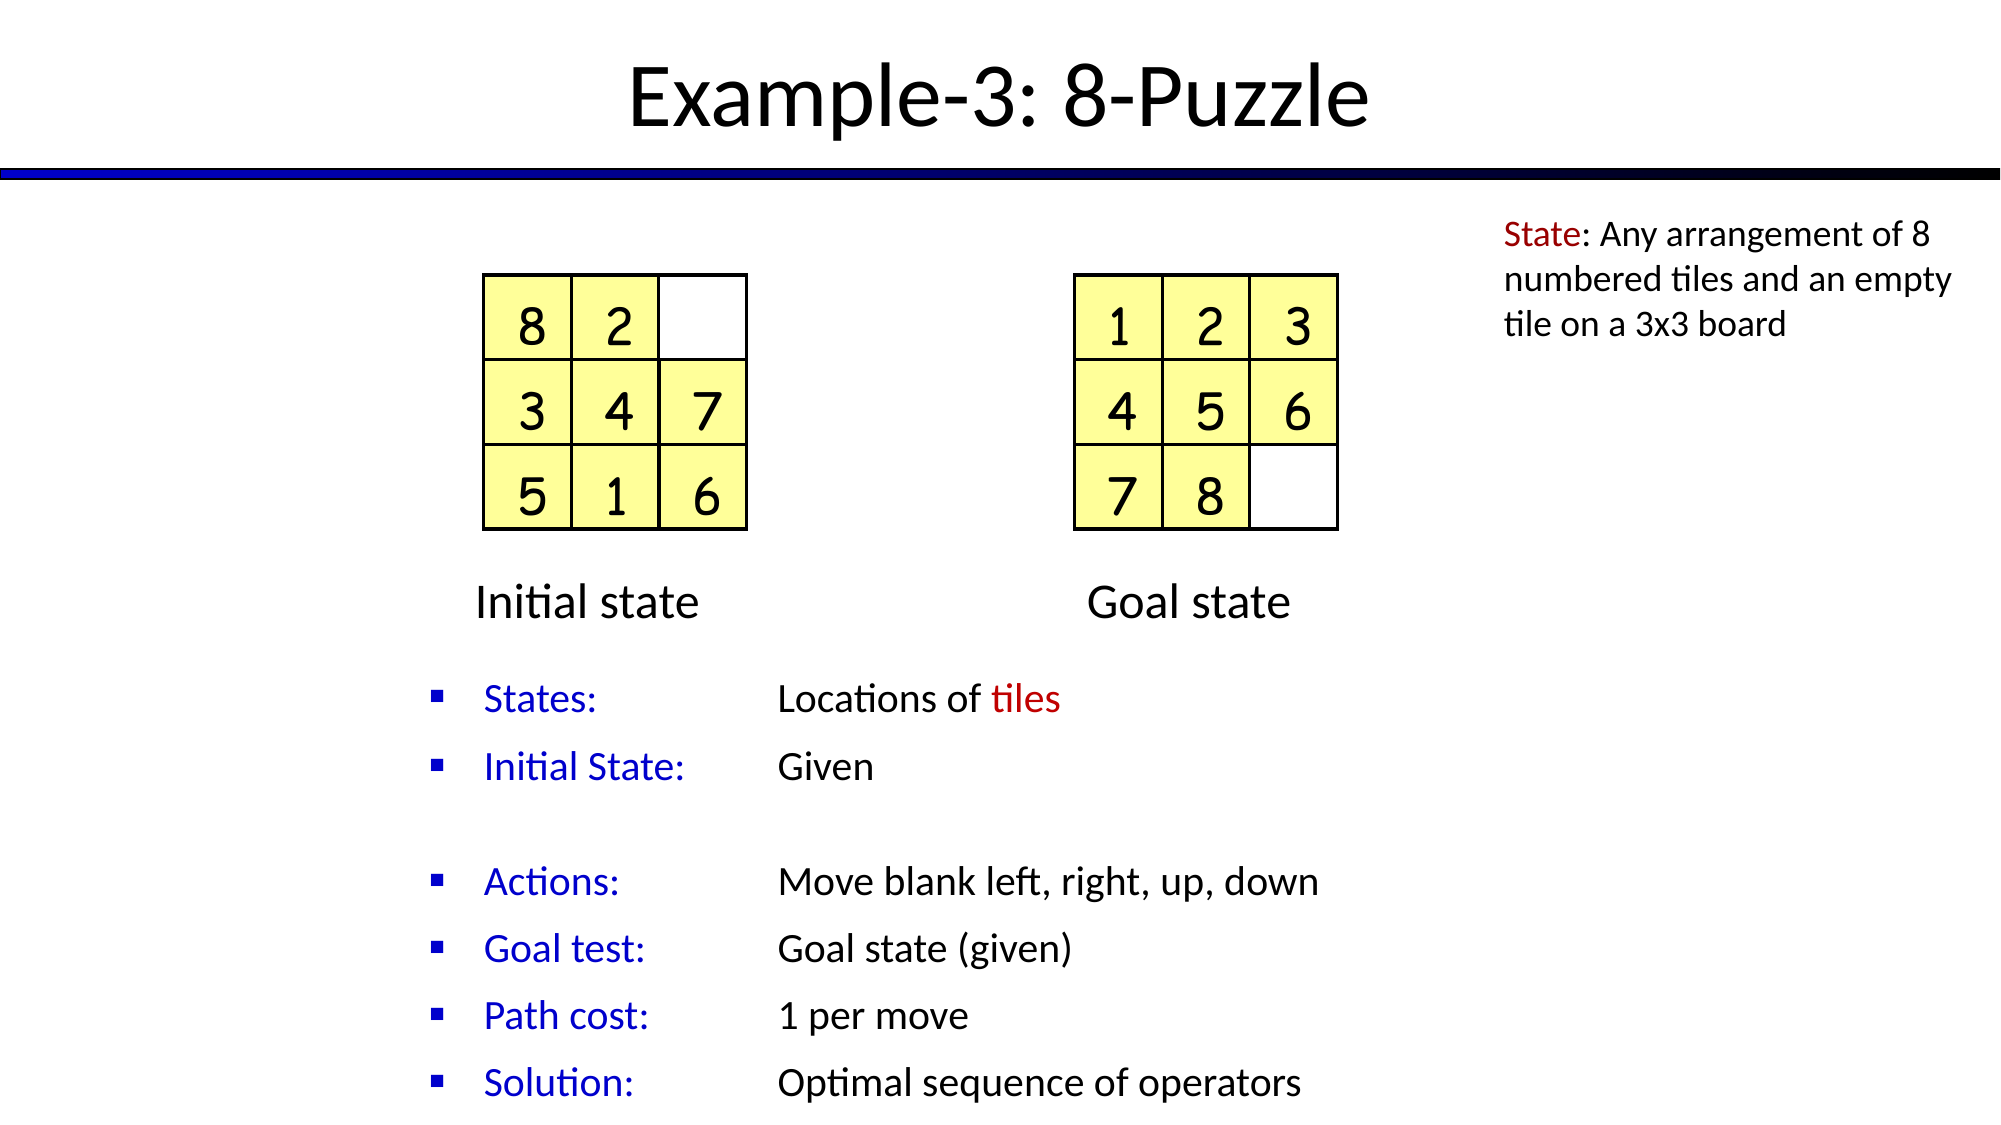

Example-3: 8-Puzzle
State: Any arrangement of 8 numbered tiles and an empty tile on a 3x3 board

8
2

3
4
7

5
1
6

1
2
3

4
5
6

7
8
Initial state
Goal state
| States: | Locations of tiles |
| --- | --- |
| Initial State: | Given |
| Actions: | Move blank left, right, up, down |
| Goal test: | Goal state (given) |
| Path cost: | 1 per move |
| Solution: | Optimal sequence of operators |